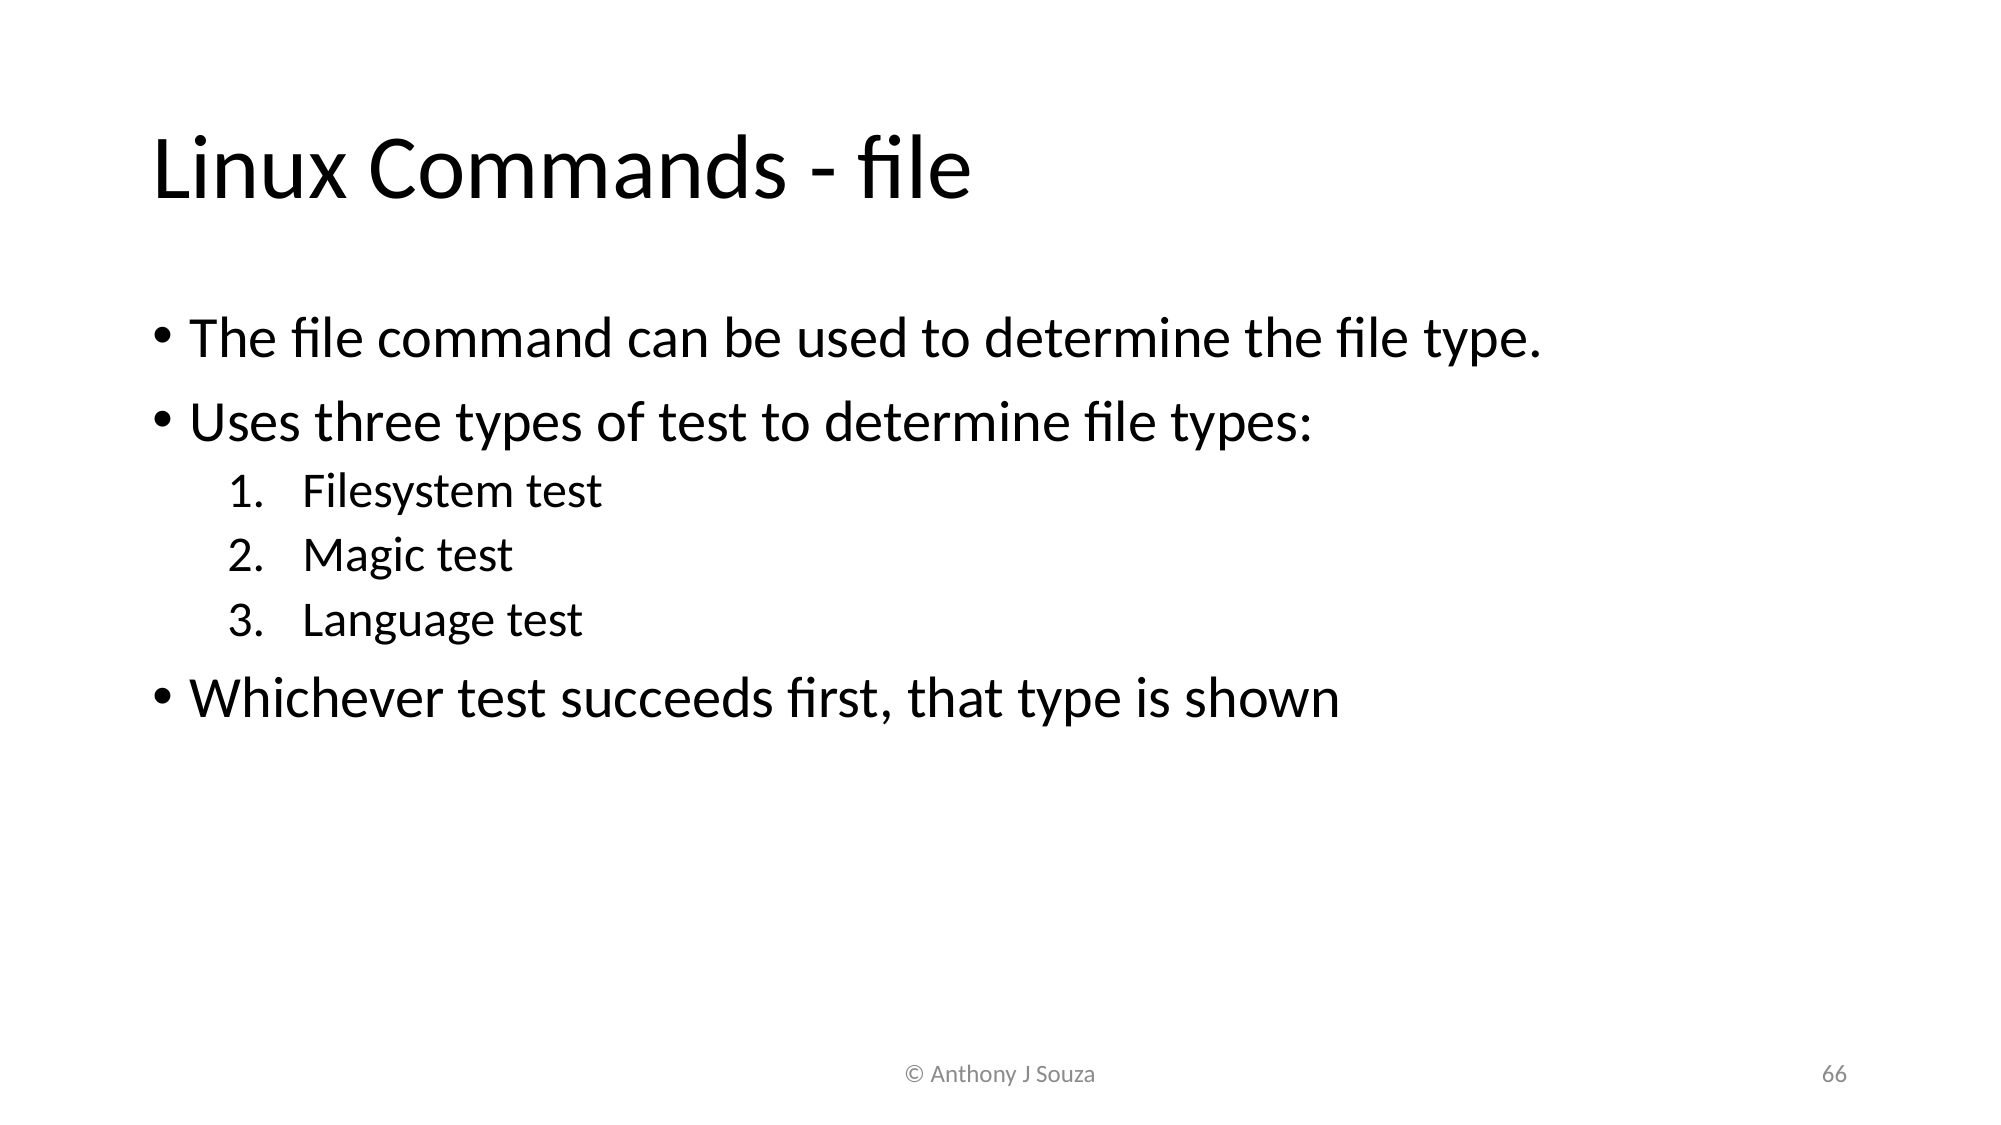

# Linux Commands - file
The file command can be used to determine the file type.
Uses three types of test to determine file types:
Filesystem test
Magic test
Language test
Whichever test succeeds first, that type is shown
© Anthony J Souza
66